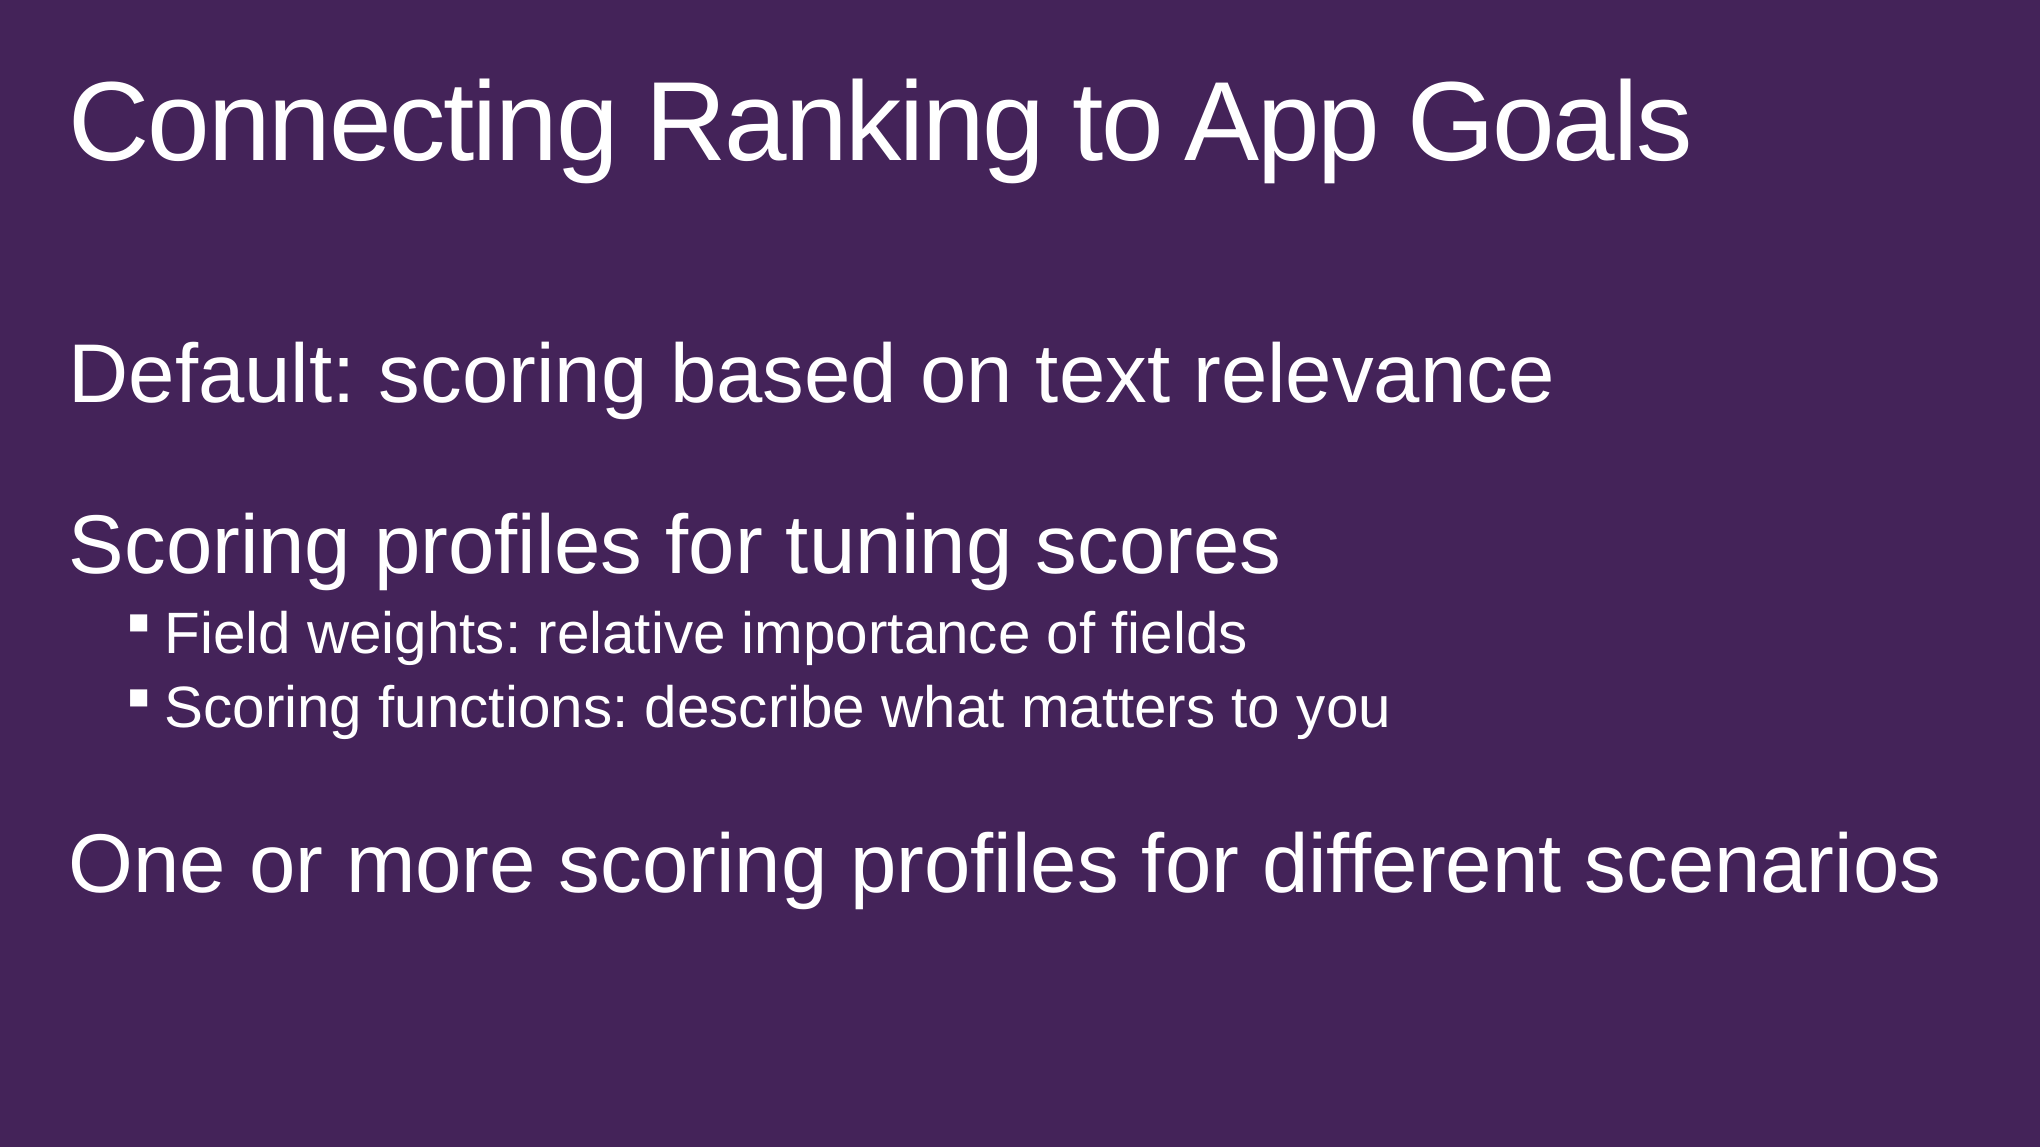

# Connecting Ranking to App Goals

Default: scoring based on text relevance

Scoring profiles for tuning scores
Field weights: relative importance of fields
Scoring functions: describe what matters to you

One or more scoring profiles for different scenarios